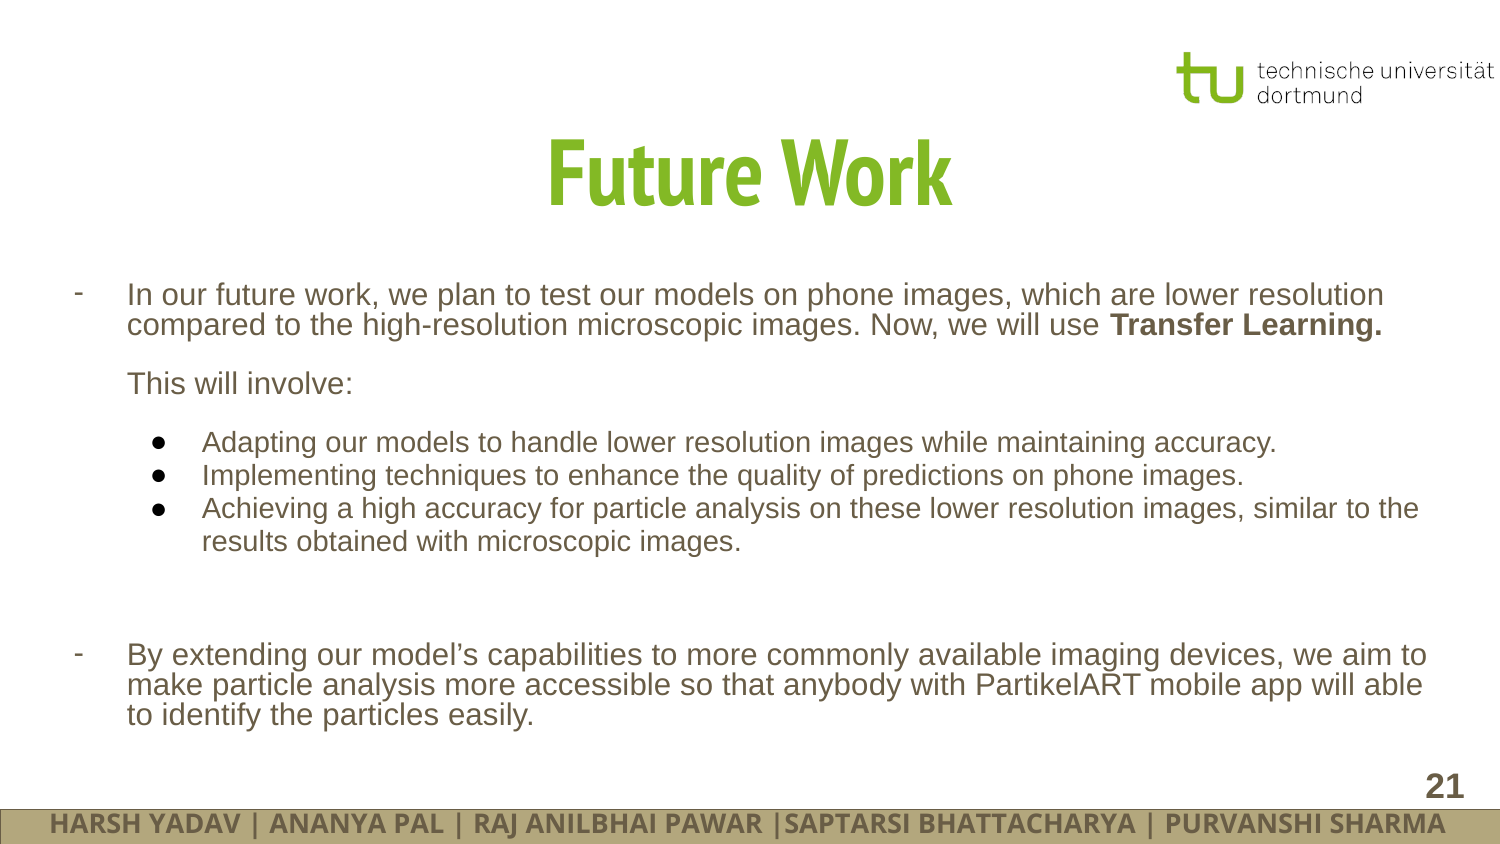

# Future Work
In our future work, we plan to test our models on phone images, which are lower resolution compared to the high-resolution microscopic images. Now, we will use Transfer Learning.

This will involve:
Adapting our models to handle lower resolution images while maintaining accuracy.
Implementing techniques to enhance the quality of predictions on phone images.
Achieving a high accuracy for particle analysis on these lower resolution images, similar to the results obtained with microscopic images.

By extending our model’s capabilities to more commonly available imaging devices, we aim to make particle analysis more accessible so that anybody with PartikelART mobile app will able to identify the particles easily.

21
HARSH YADAV | ANANYA PAL | RAJ ANILBHAI PAWAR |SAPTARSI BHATTACHARYA | PURVANSHI SHARMA